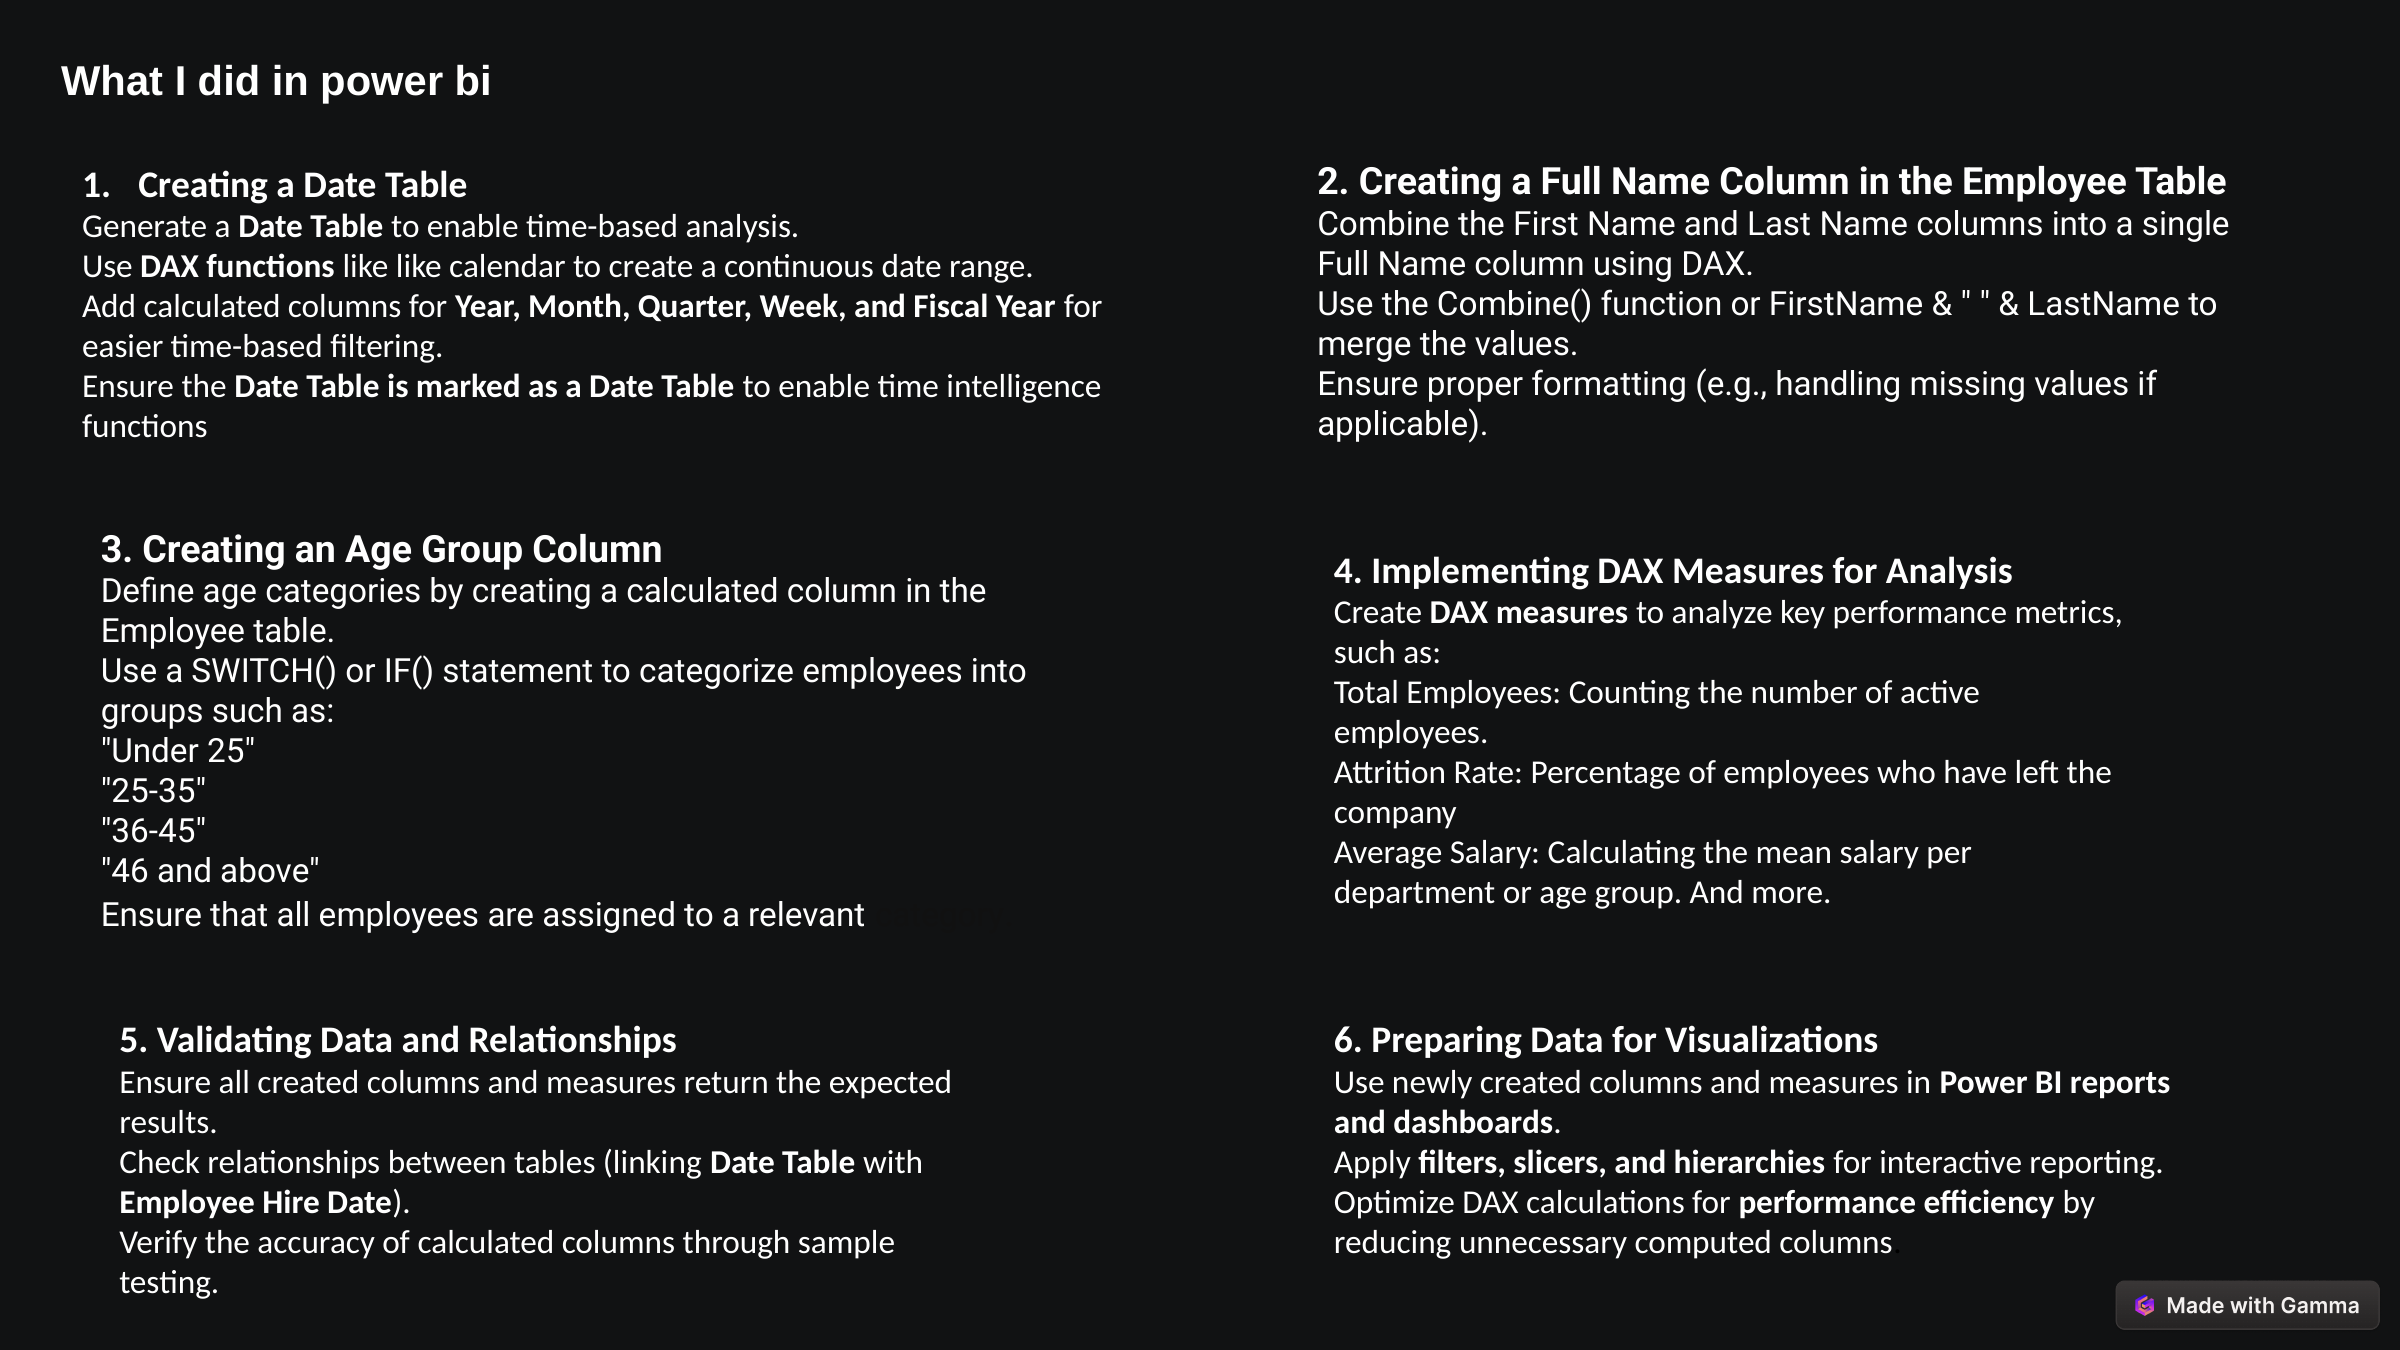

What I did in power bi
2. Creating a Full Name Column in the Employee Table
Combine the First Name and Last Name columns into a single Full Name column using DAX.
Use the Combine() function or FirstName & " " & LastName to merge the values.
Ensure proper formatting (e.g., handling missing values if applicable).
Creating a Date Table
Generate a Date Table to enable time-based analysis.
Use DAX functions like like calendar to create a continuous date range.
Add calculated columns for Year, Month, Quarter, Week, and Fiscal Year for easier time-based filtering.
Ensure the Date Table is marked as a Date Table to enable time intelligence functions
3. Creating an Age Group Column
Define age categories by creating a calculated column in the Employee table.
Use a SWITCH() or IF() statement to categorize employees into groups such as:
"Under 25"
"25-35"
"36-45"
"46 and above"
Ensure that all employees are assigned to a relevant category.
4. Implementing DAX Measures for Analysis
Create DAX measures to analyze key performance metrics, such as:
Total Employees: Counting the number of active employees.
Attrition Rate: Percentage of employees who have left the company
Average Salary: Calculating the mean salary per department or age group. And more.

5. Validating Data and Relationships
Ensure all created columns and measures return the expected results.
Check relationships between tables (linking Date Table with Employee Hire Date).
Verify the accuracy of calculated columns through sample testing.

6. Preparing Data for Visualizations
Use newly created columns and measures in Power BI reports and dashboards.
Apply filters, slicers, and hierarchies for interactive reporting.
Optimize DAX calculations for performance efficiency by reducing unnecessary computed columns.